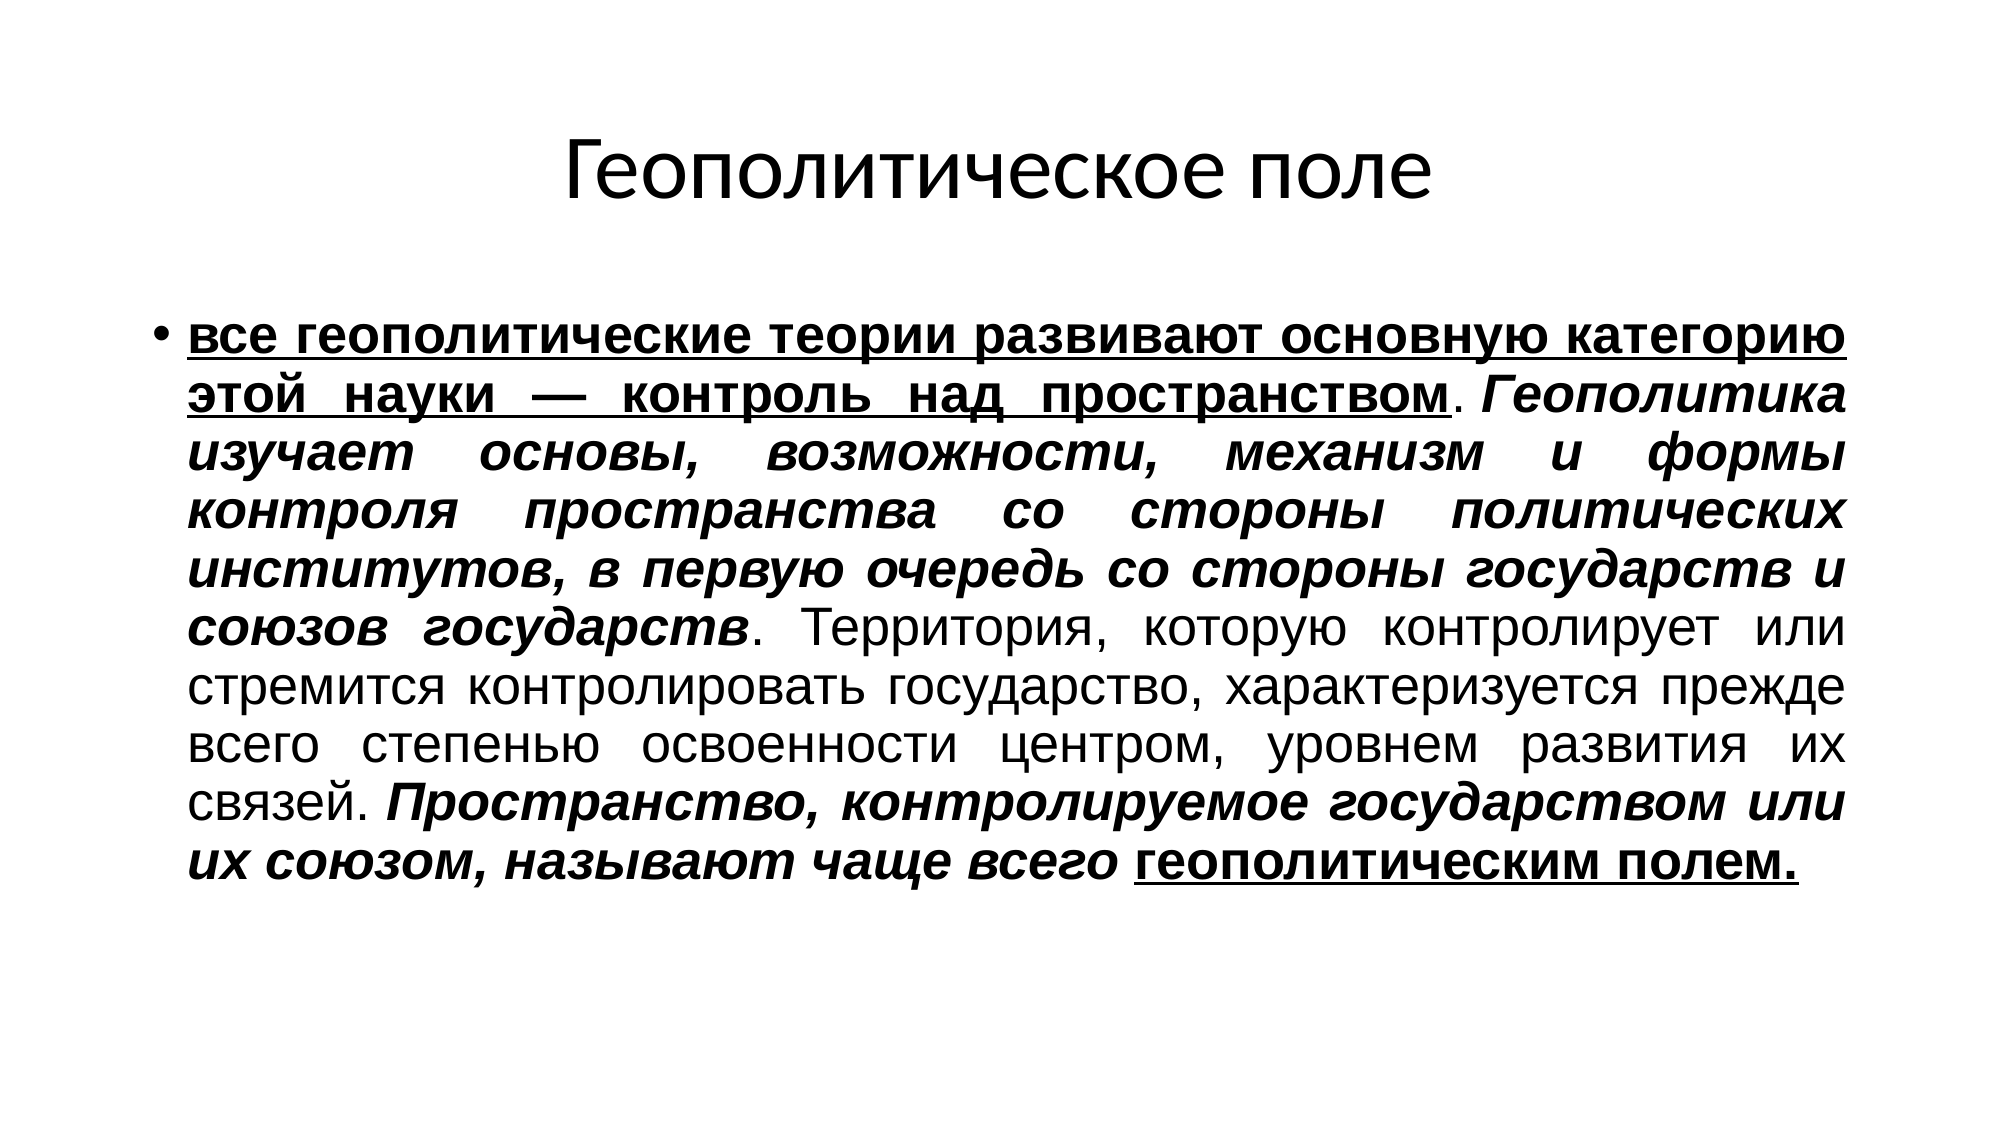

# Геополитическое поле
все геополитические теории развивают основную категорию этой науки — контроль над пространством. Геополитика изучает основы, возможности, механизм и формы контроля пространства со стороны политических институтов, в первую очередь со стороны государств и союзов государств. Территория, которую контролирует или стремится контролировать государство, характеризуется прежде всего степенью освоенности центром, уровнем развития их связей. Пространство, контролируемое государством или их союзом, называют чаще всего геополитическим полем.